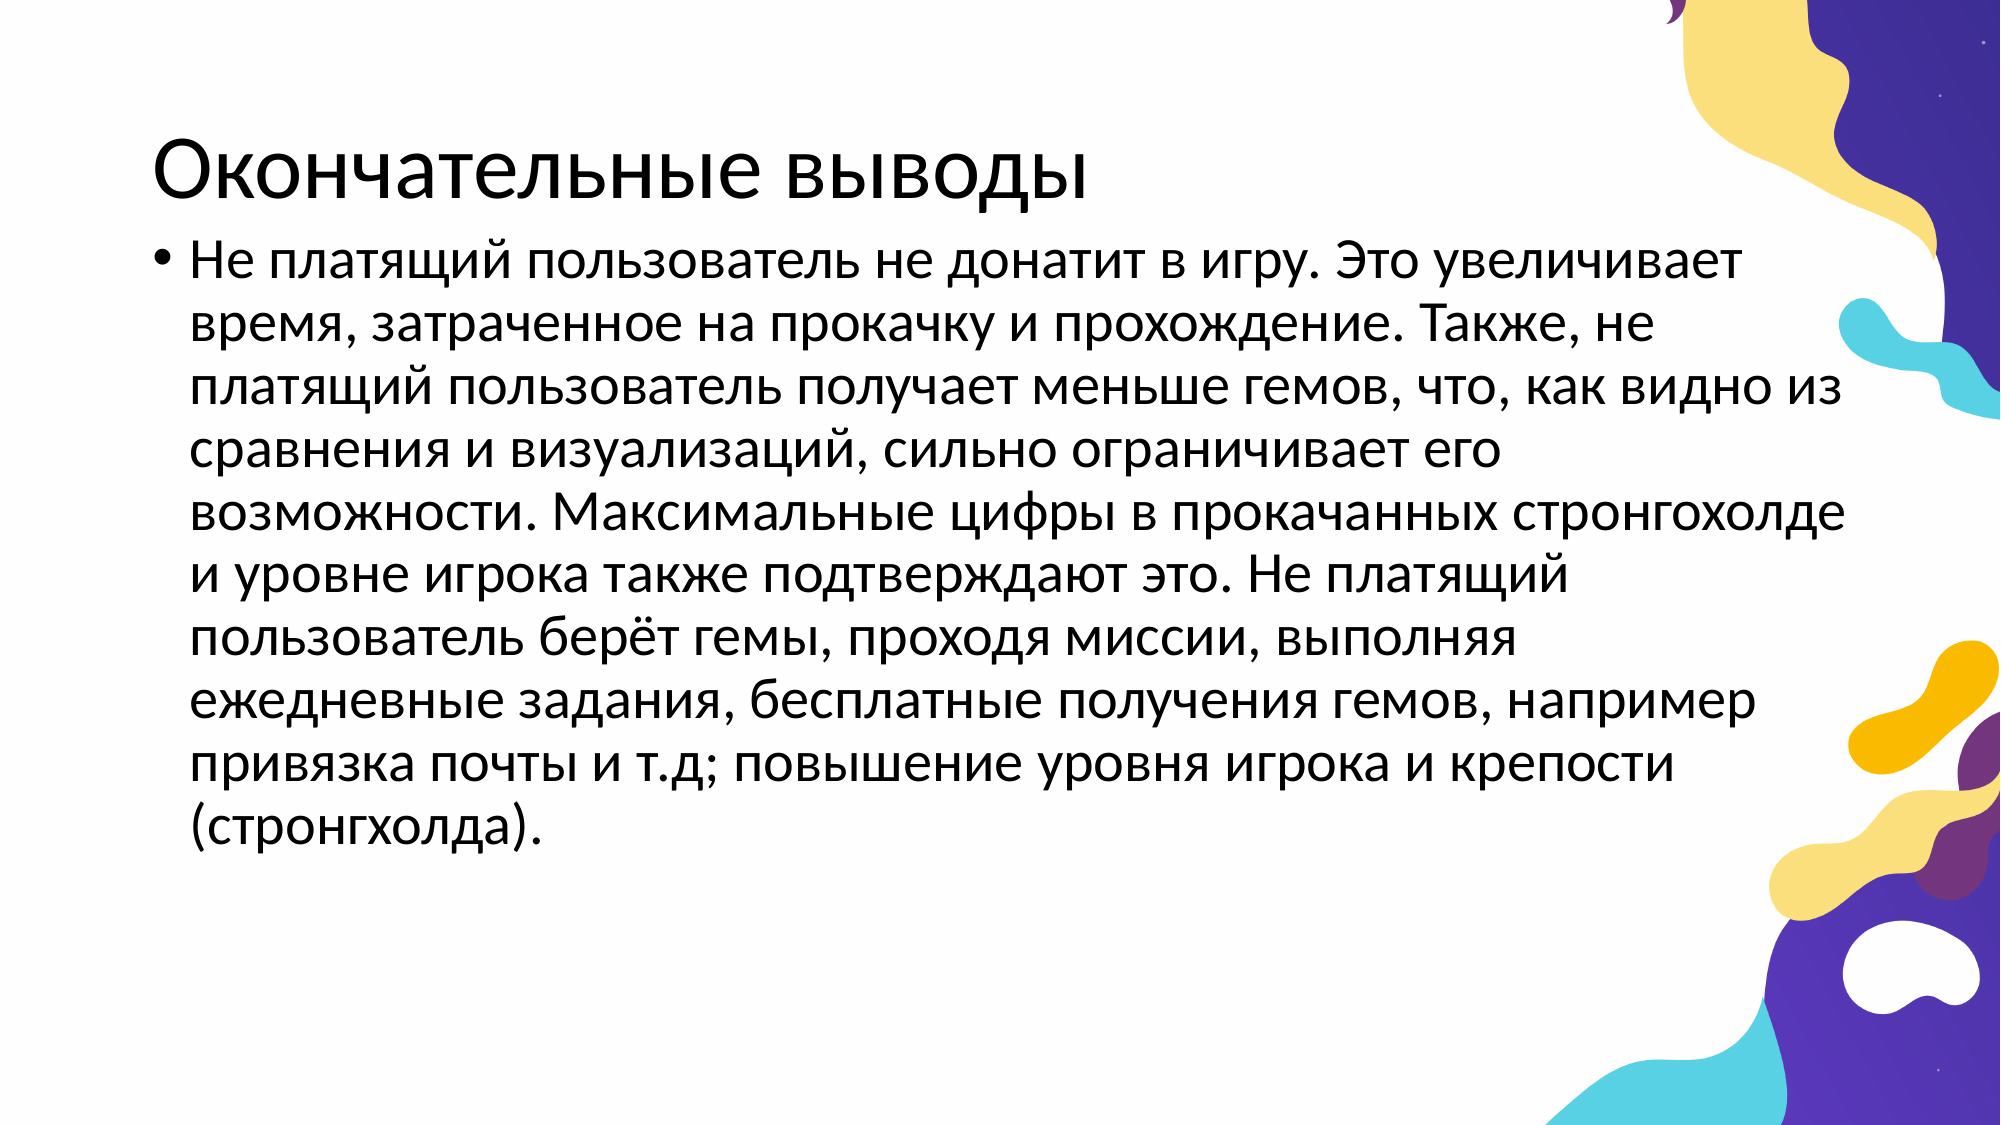

# Окончательные выводы
Не платящий пользователь не донатит в игру. Это увеличивает время, затраченное на прокачку и прохождение. Также, не платящий пользователь получает меньше гемов, что, как видно из сравнения и визуализаций, сильно ограничивает его возможности. Максимальные цифры в прокачанных стронгохолде и уровне игрока также подтверждают это. Не платящий пользователь берёт гемы, проходя миссии, выполняя ежедневные задания, бесплатные получения гемов, например привязка почты и т.д; повышение уровня игрока и крепости (стронгхолда).